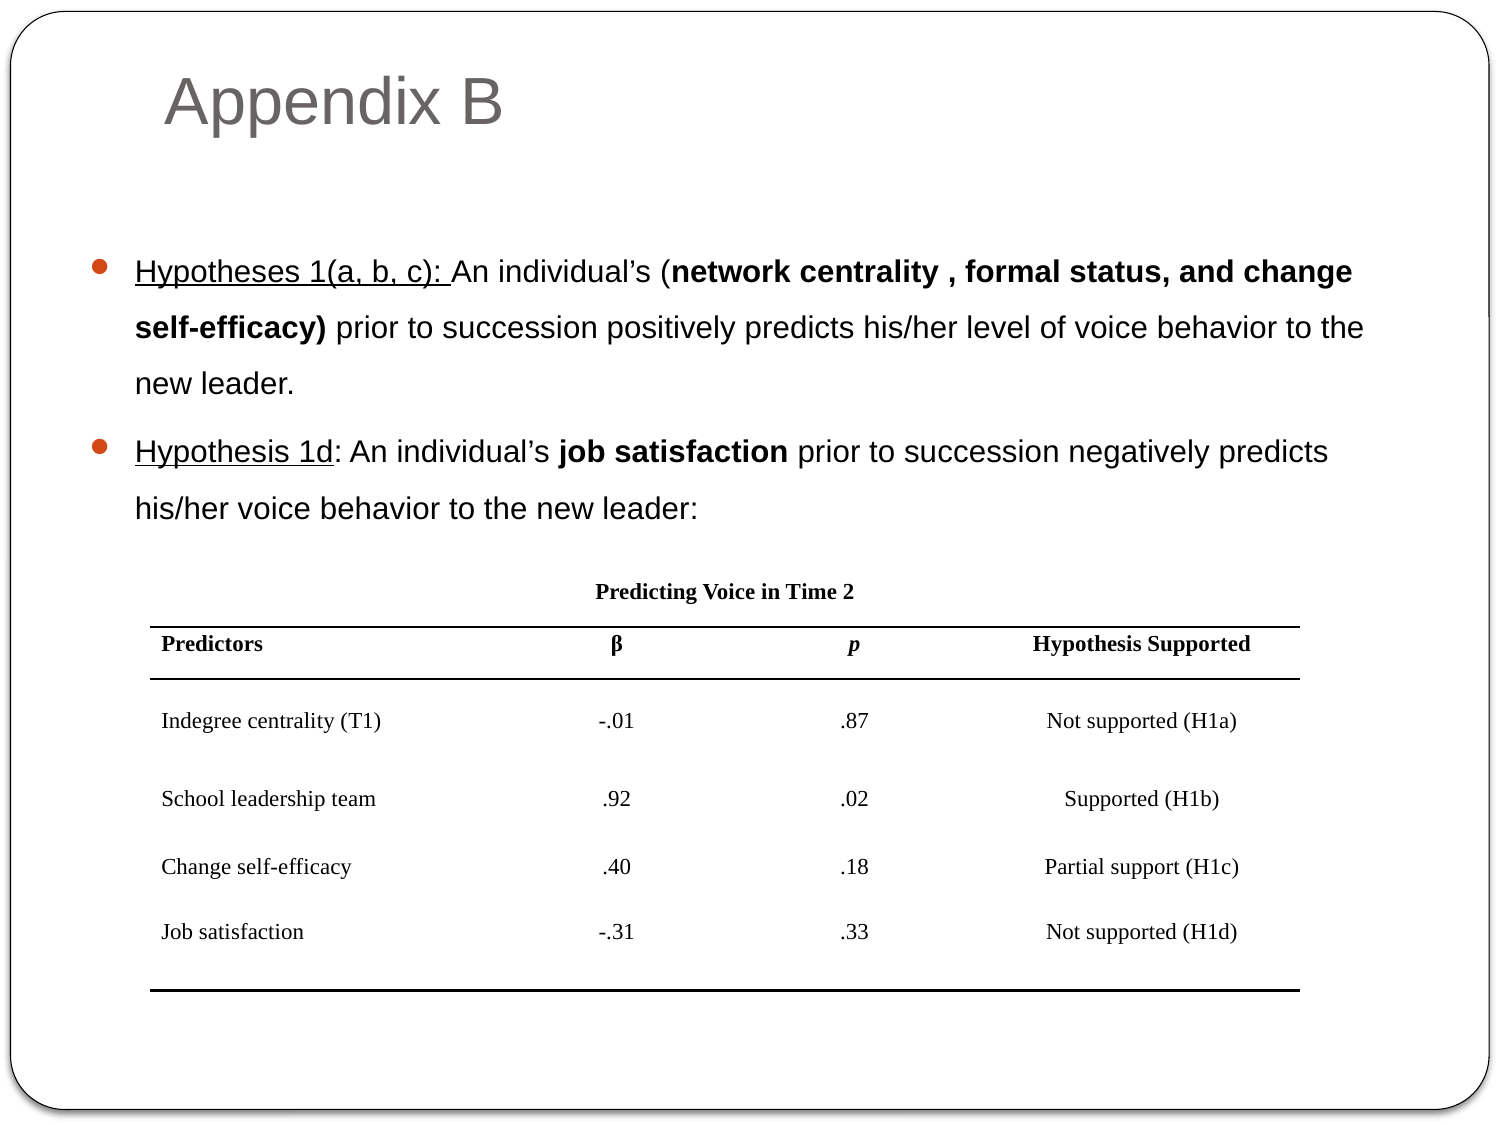

# Appendix B
Hypotheses 1(a, b, c): An individual’s (network centrality , formal status, and change self-efficacy) prior to succession positively predicts his/her level of voice behavior to the new leader.
Hypothesis 1d: An individual’s job satisfaction prior to succession negatively predicts his/her voice behavior to the new leader:

| Predicting Voice in Time 2 |  |  |  |
| --- | --- | --- | --- |
| Predictors | β | p | Hypothesis Supported |
| Indegree centrality (T1) | -.01 | .87 | Not supported (H1a) |
| School leadership team | .92 | .02 | Supported (H1b) |
| Change self-efficacy | .40 | .18 | Partial support (H1c) |
| Job satisfaction | -.31 | .33 | Not supported (H1d) |